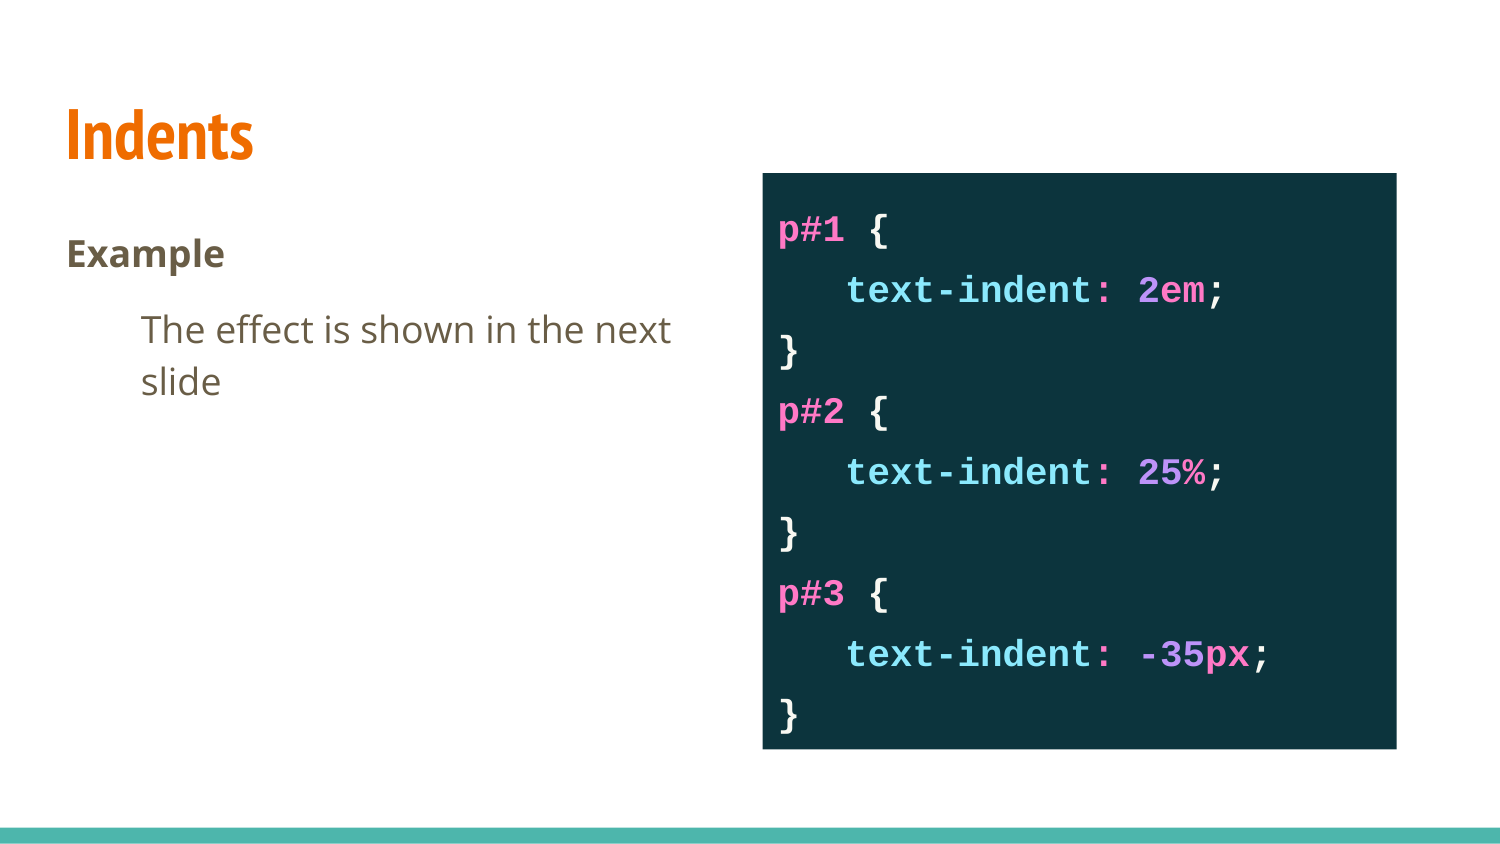

Indents
p#1 {
   text-indent: 2em;
}
p#2 {
   text-indent: 25%;
}
p#3 {
   text-indent: -35px;
}
Example
The effect is shown in the next slide